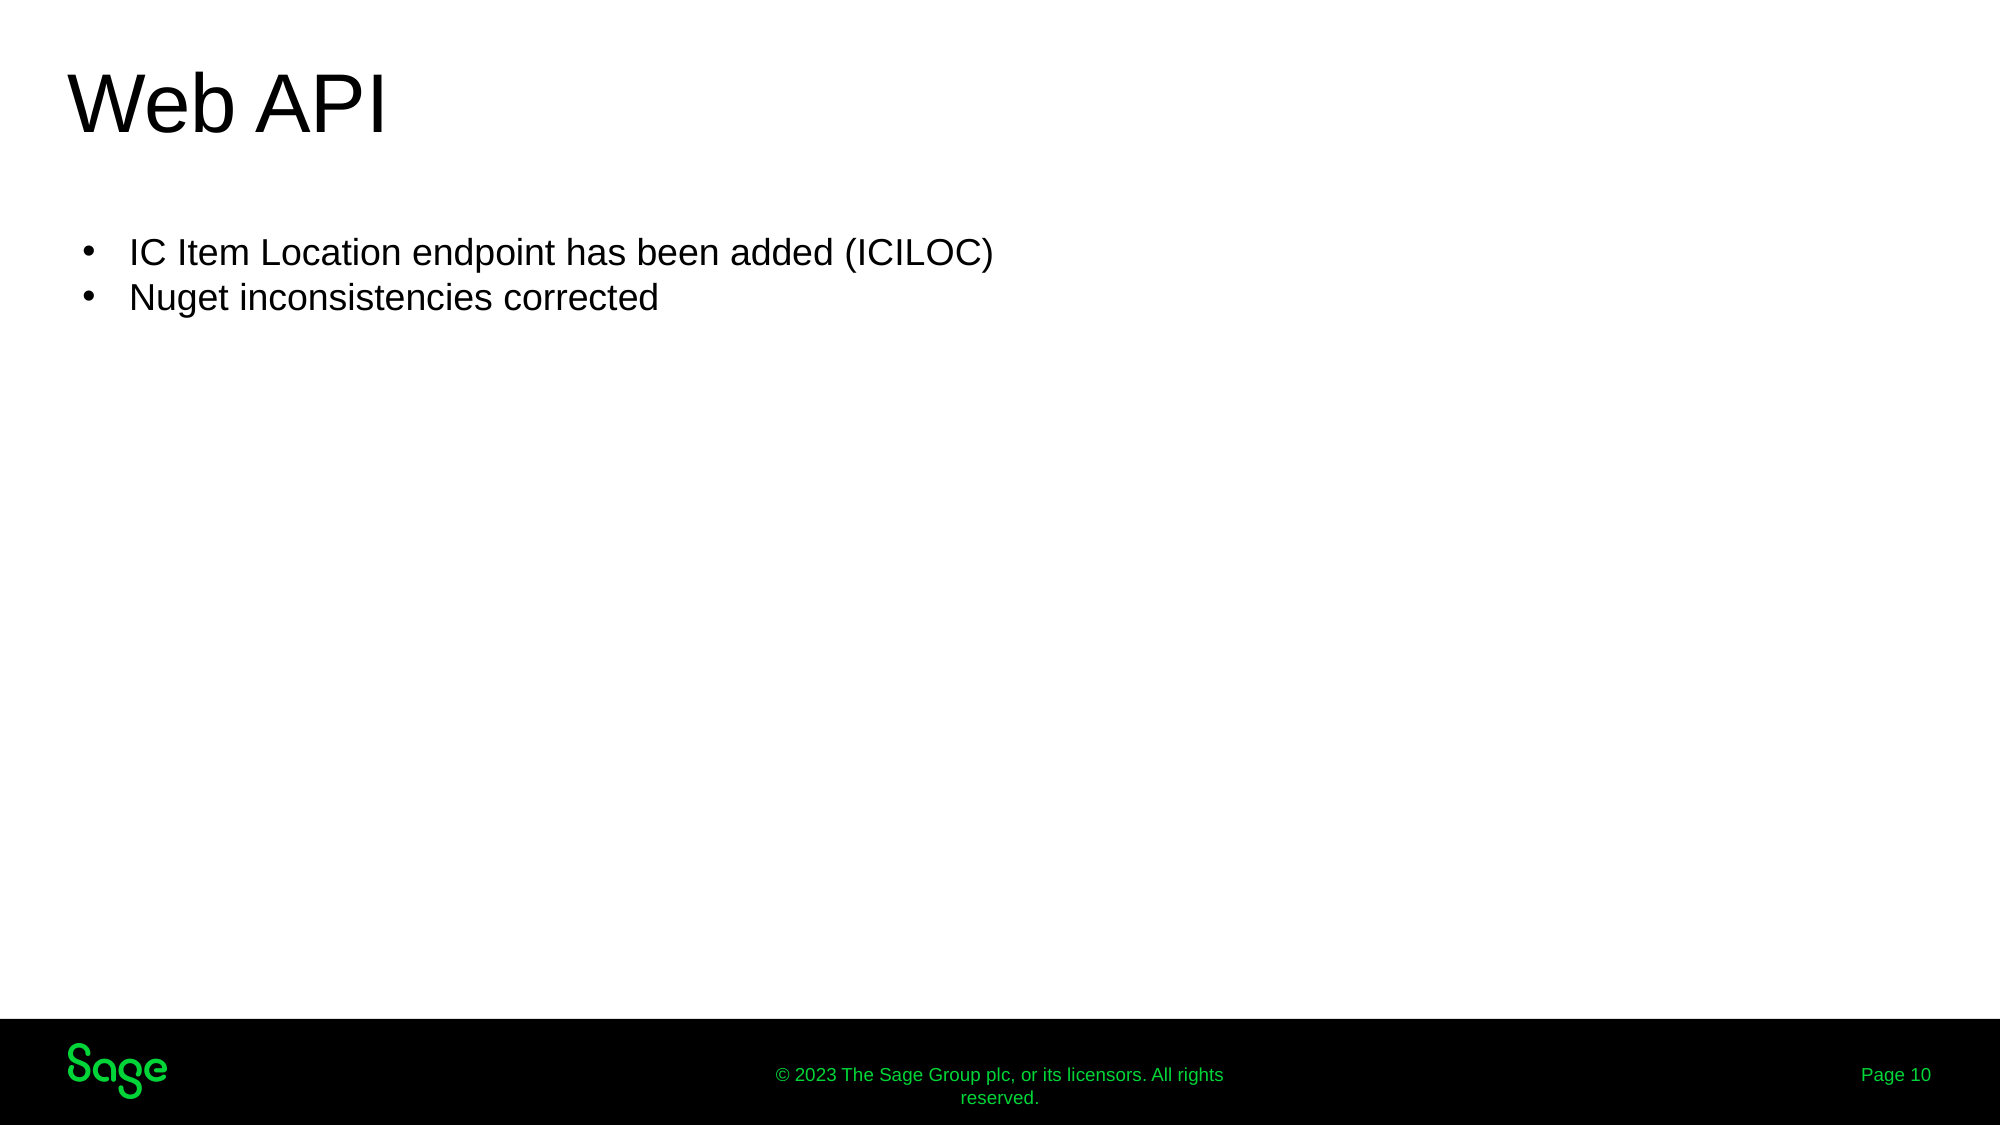

# Web API
IC Item Location endpoint has been added (ICILOC)
Nuget inconsistencies corrected
Web Screens
Page 10